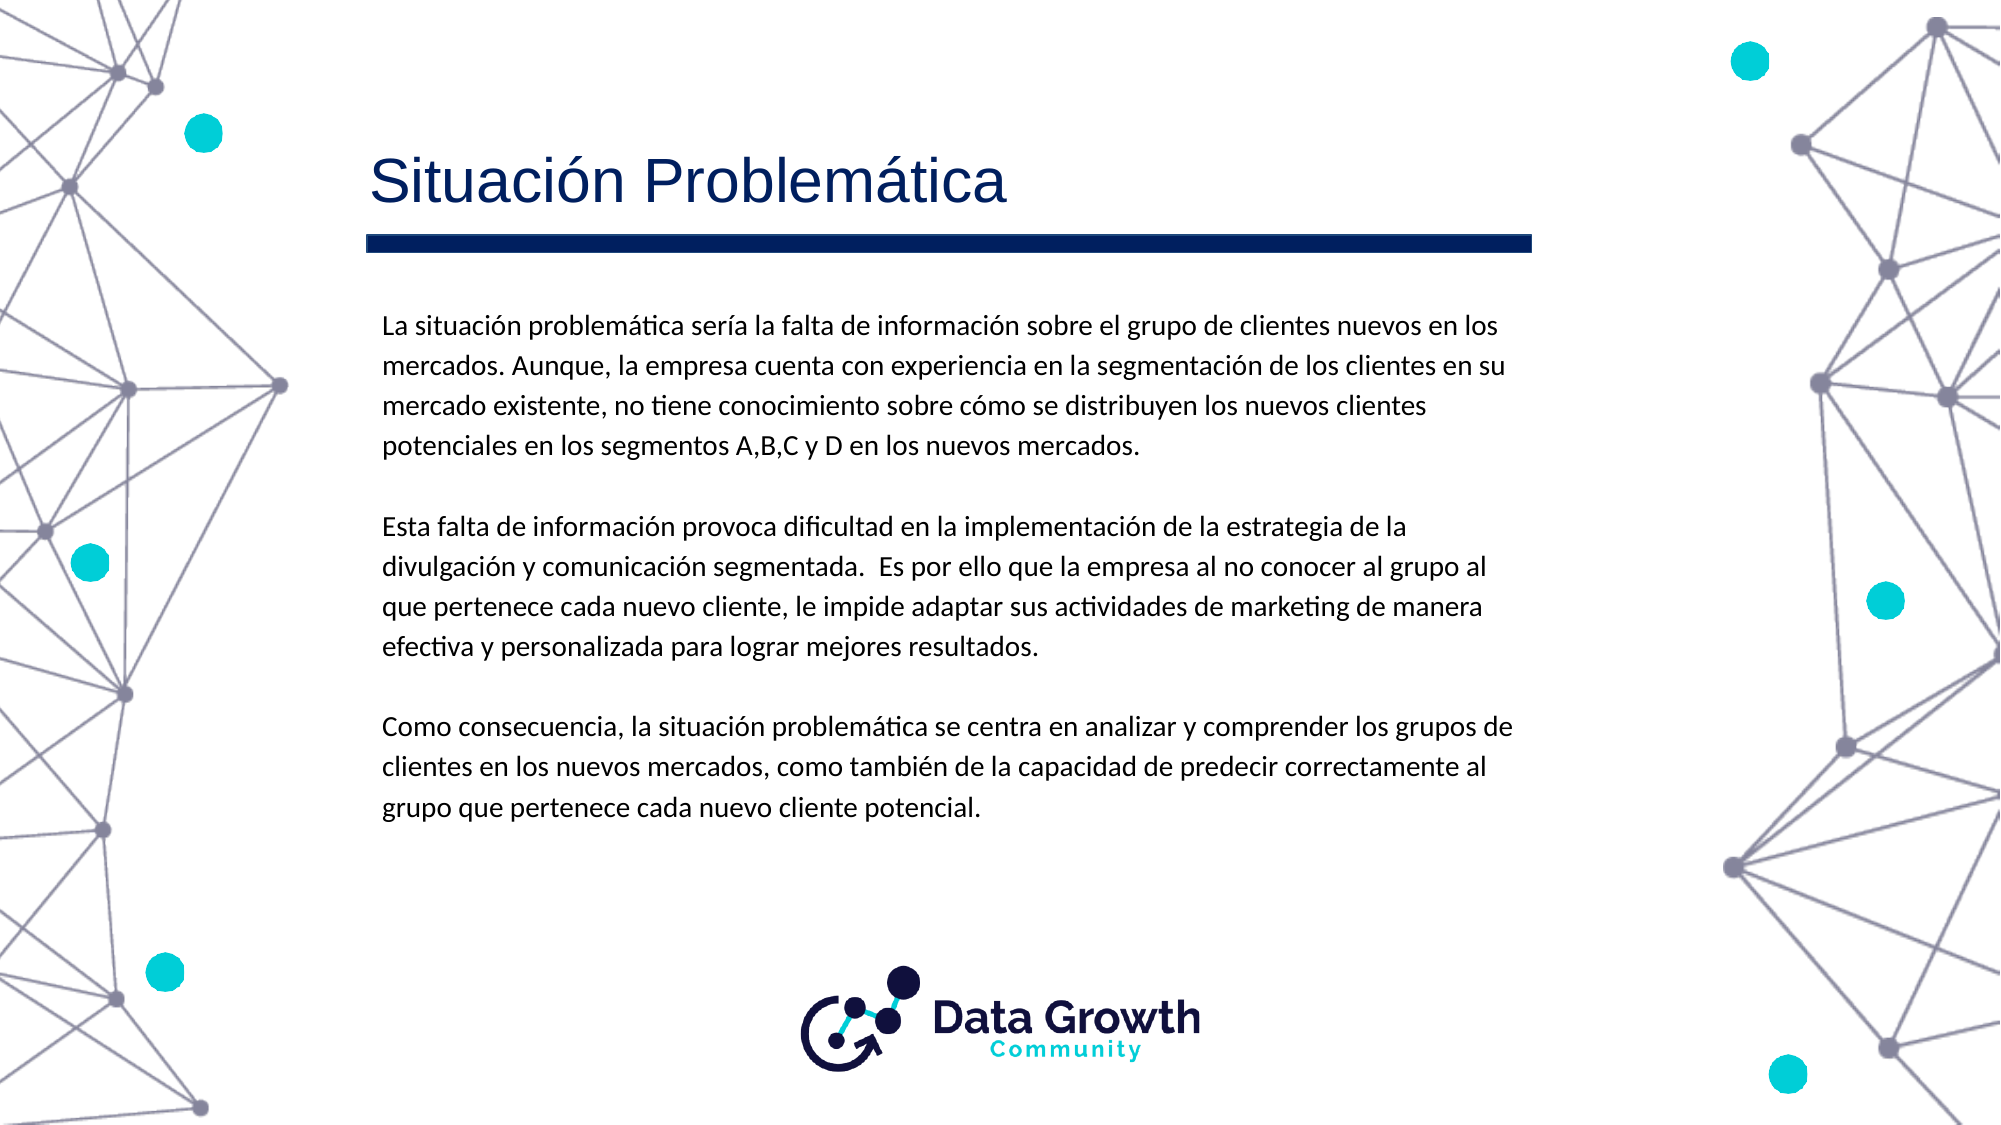

Situación Problemática

La situación problemática sería la falta de información sobre el grupo de clientes nuevos en los mercados. Aunque, la empresa cuenta con experiencia en la segmentación de los clientes en su mercado existente, no tiene conocimiento sobre cómo se distribuyen los nuevos clientes potenciales en los segmentos A,B,C y D en los nuevos mercados.

Esta falta de información provoca dificultad en la implementación de la estrategia de la divulgación y comunicación segmentada.  Es por ello que la empresa al no conocer al grupo al que pertenece cada nuevo cliente, le impide adaptar sus actividades de marketing de manera efectiva y personalizada para lograr mejores resultados.

Como consecuencia, la situación problemática se centra en analizar y comprender los grupos de clientes en los nuevos mercados, como también de la capacidad de predecir correctamente al grupo que pertenece cada nuevo cliente potencial.